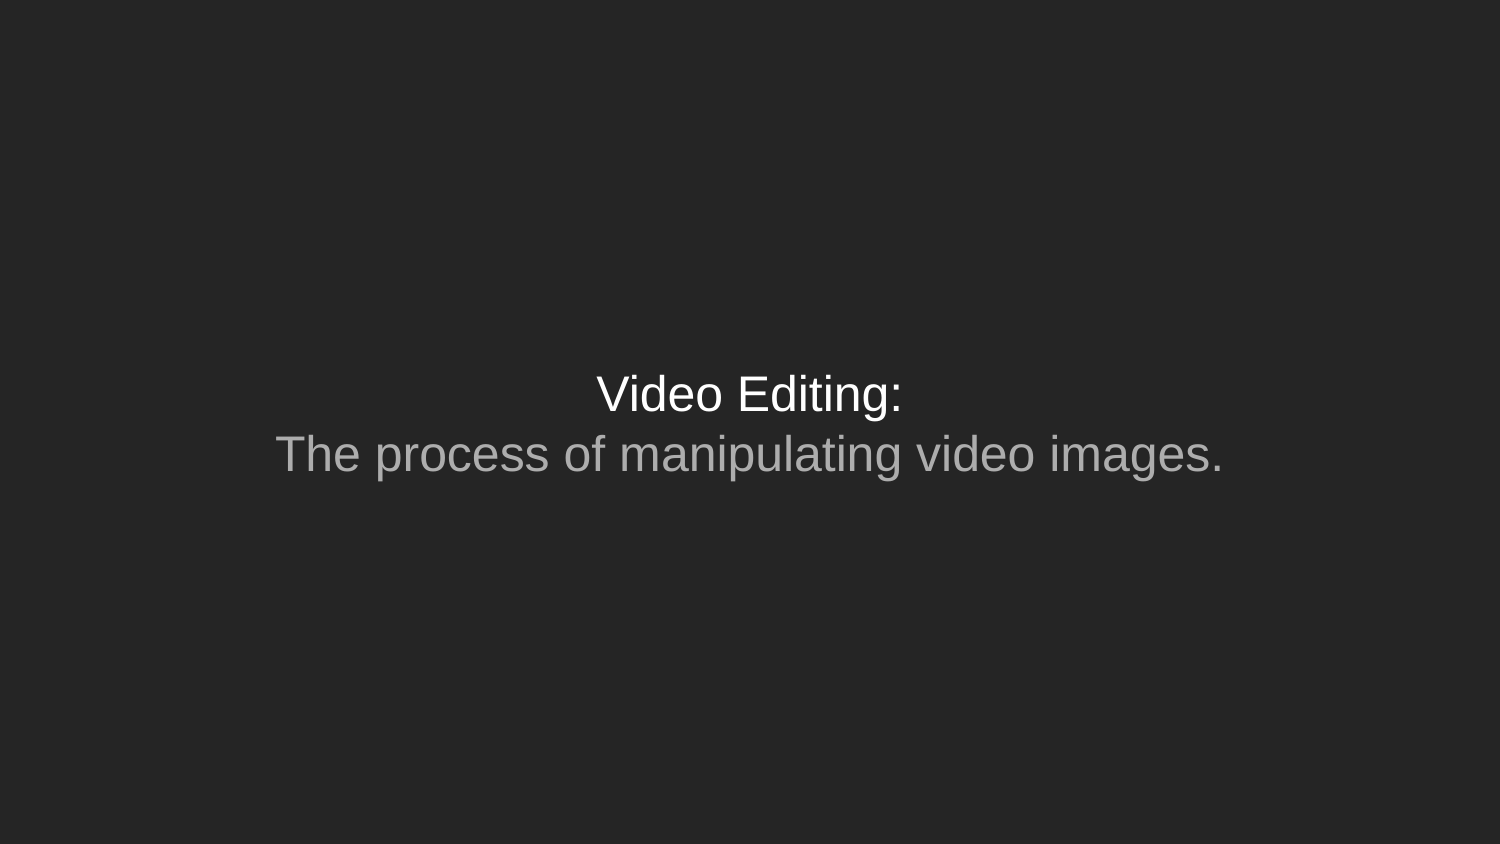

# Video Editing: The process of manipulating video images.